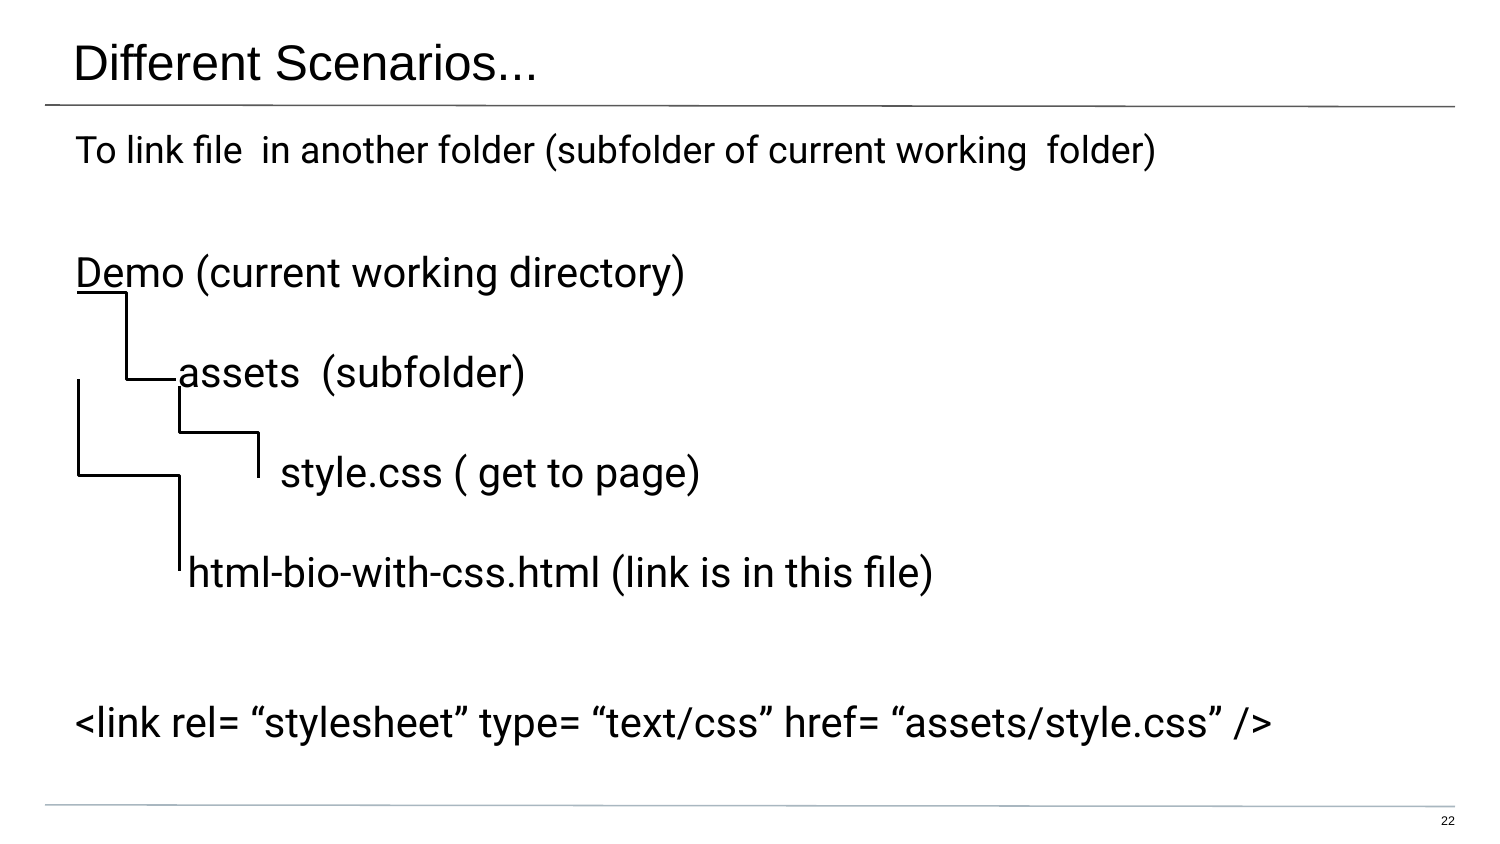

# Different Scenarios...
To link file  in another folder (subfolder of current working  folder)

Demo (current working directory)

          assets  (subfolder)

                    style.css ( get to page)

           html-bio-with-css.html (link is in this file)

<link rel= “stylesheet” type= “text/css” href= “assets/style.css” />